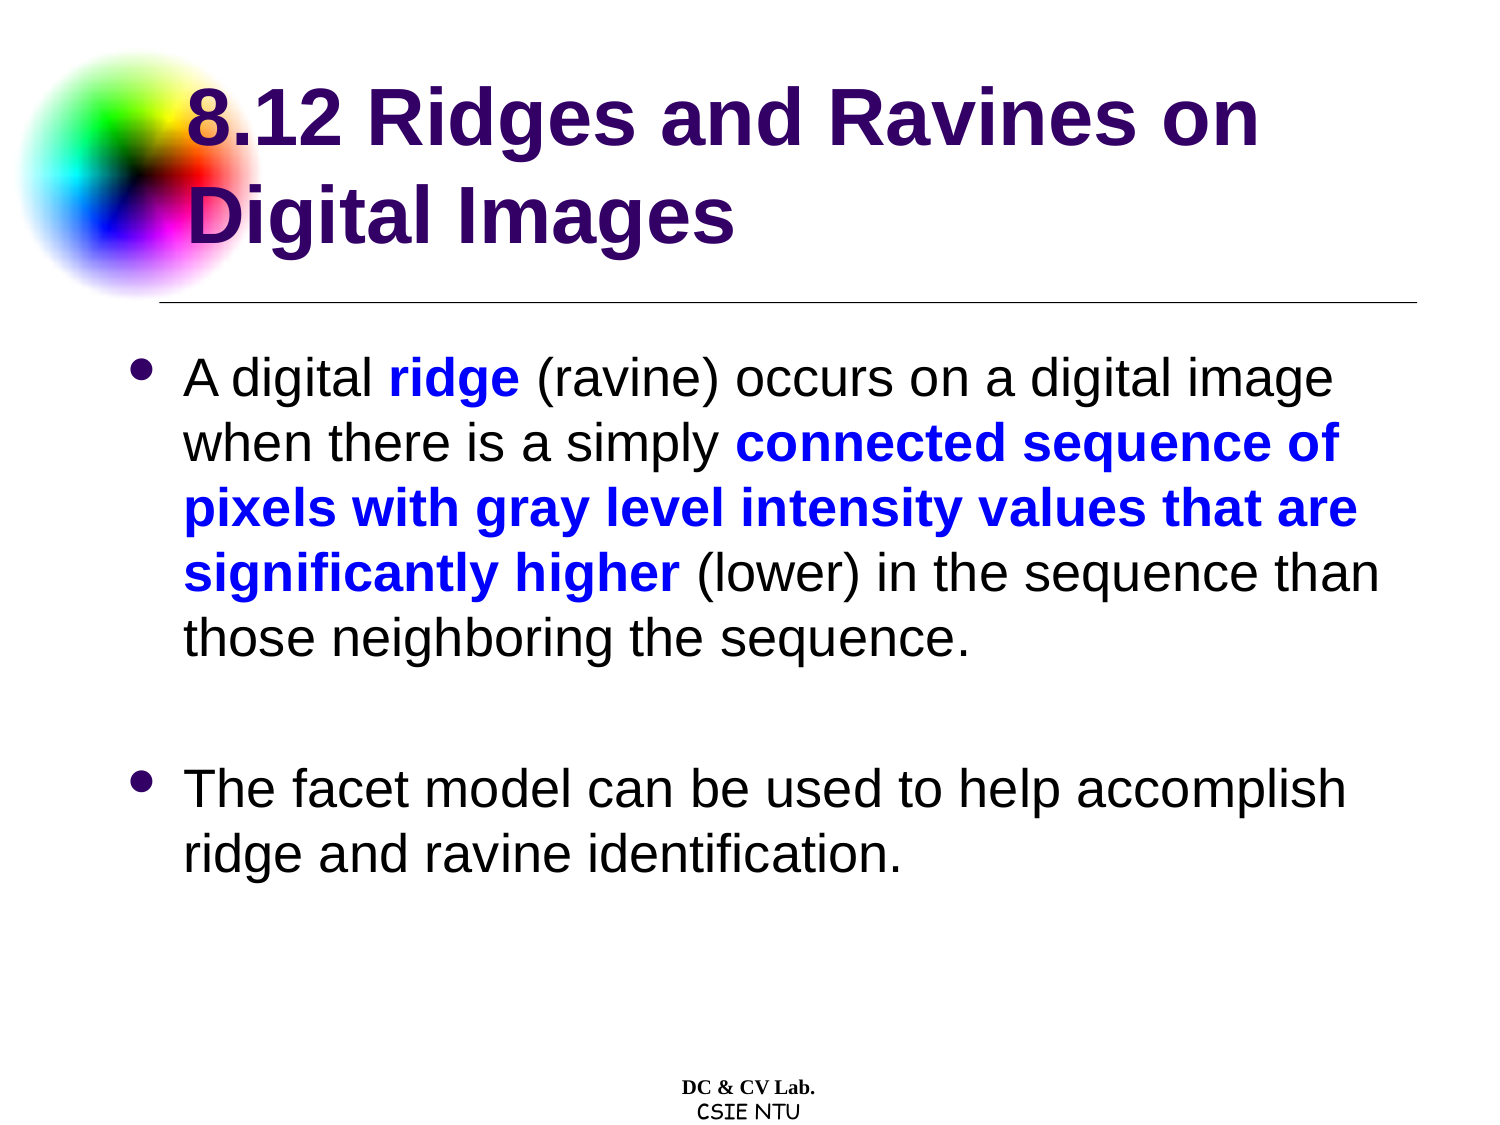

# 8.12 Ridges and Ravines on Digital Images
A digital ridge (ravine) occurs on a digital image when there is a simply connected sequence of pixels with gray level intensity values that are significantly higher (lower) in the sequence than those neighboring the sequence.

The facet model can be used to help accomplish ridge and ravine identification.
DC & CV Lab.
CSIE NTU